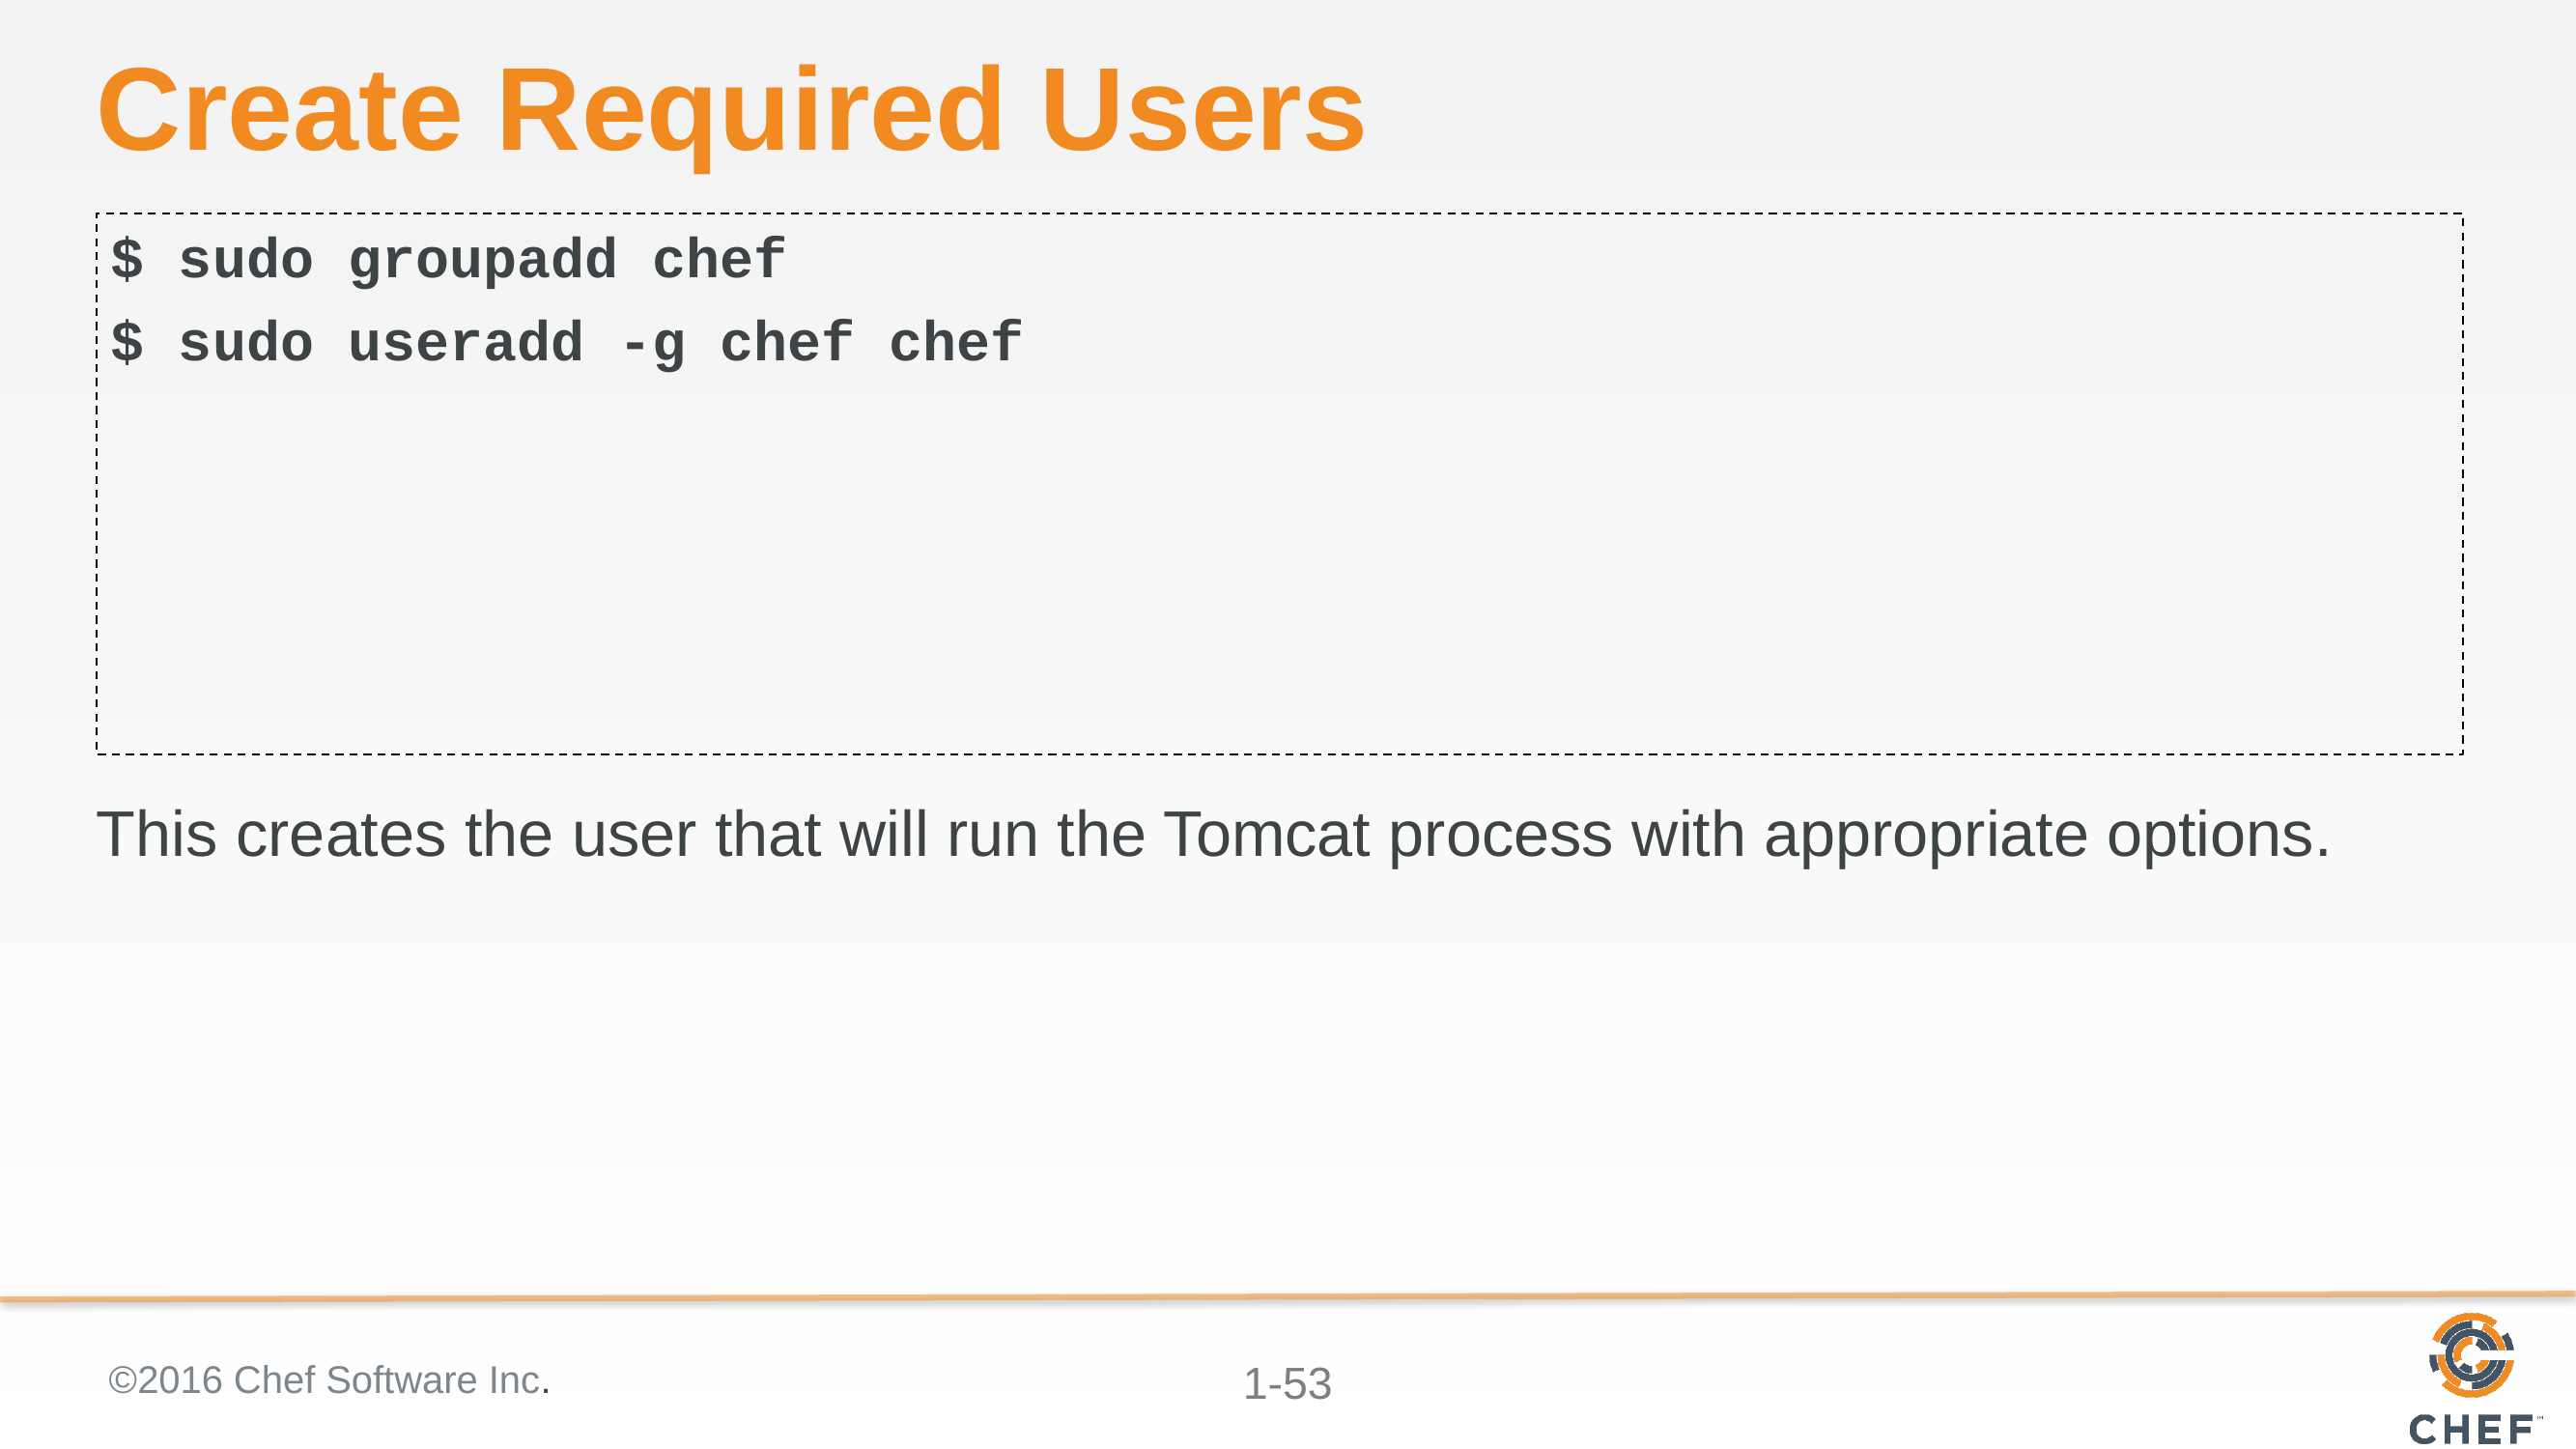

# Create Required Users
$ sudo groupadd chef
$ sudo useradd -g chef chef
This creates the user that will run the Tomcat process with appropriate options.